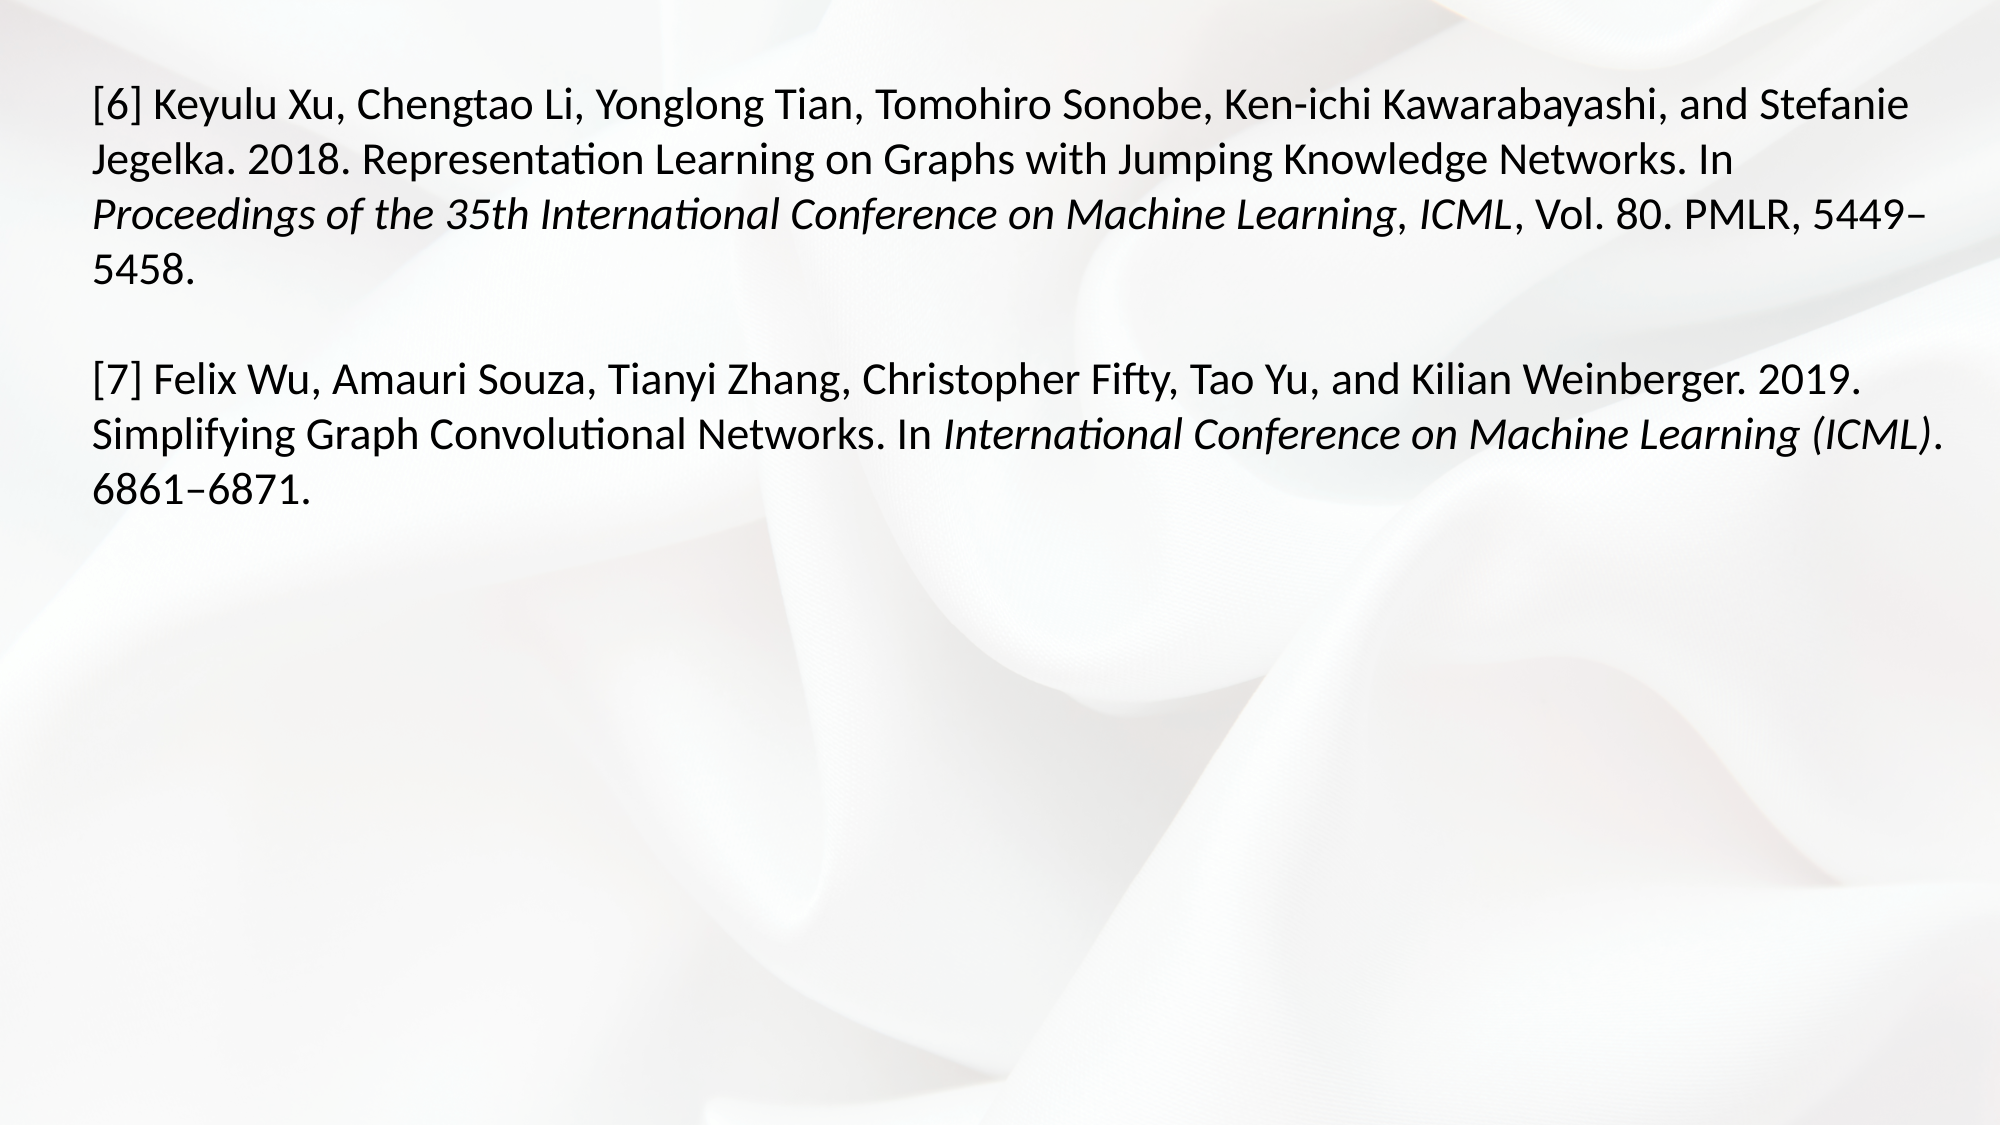

[6] Keyulu Xu, Chengtao Li, Yonglong Tian, Tomohiro Sonobe, Ken-ichi Kawarabayashi, and Stefanie Jegelka. 2018. Representation Learning on Graphs with Jumping Knowledge Networks. In Proceedings of the 35th International Conference on Machine Learning, ICML, Vol. 80. PMLR, 5449–5458.

[7] Felix Wu, Amauri Souza, Tianyi Zhang, Christopher Fifty, Tao Yu, and Kilian Weinberger. 2019. Simplifying Graph Convolutional Networks. In International Conference on Machine Learning (ICML). 6861–6871.